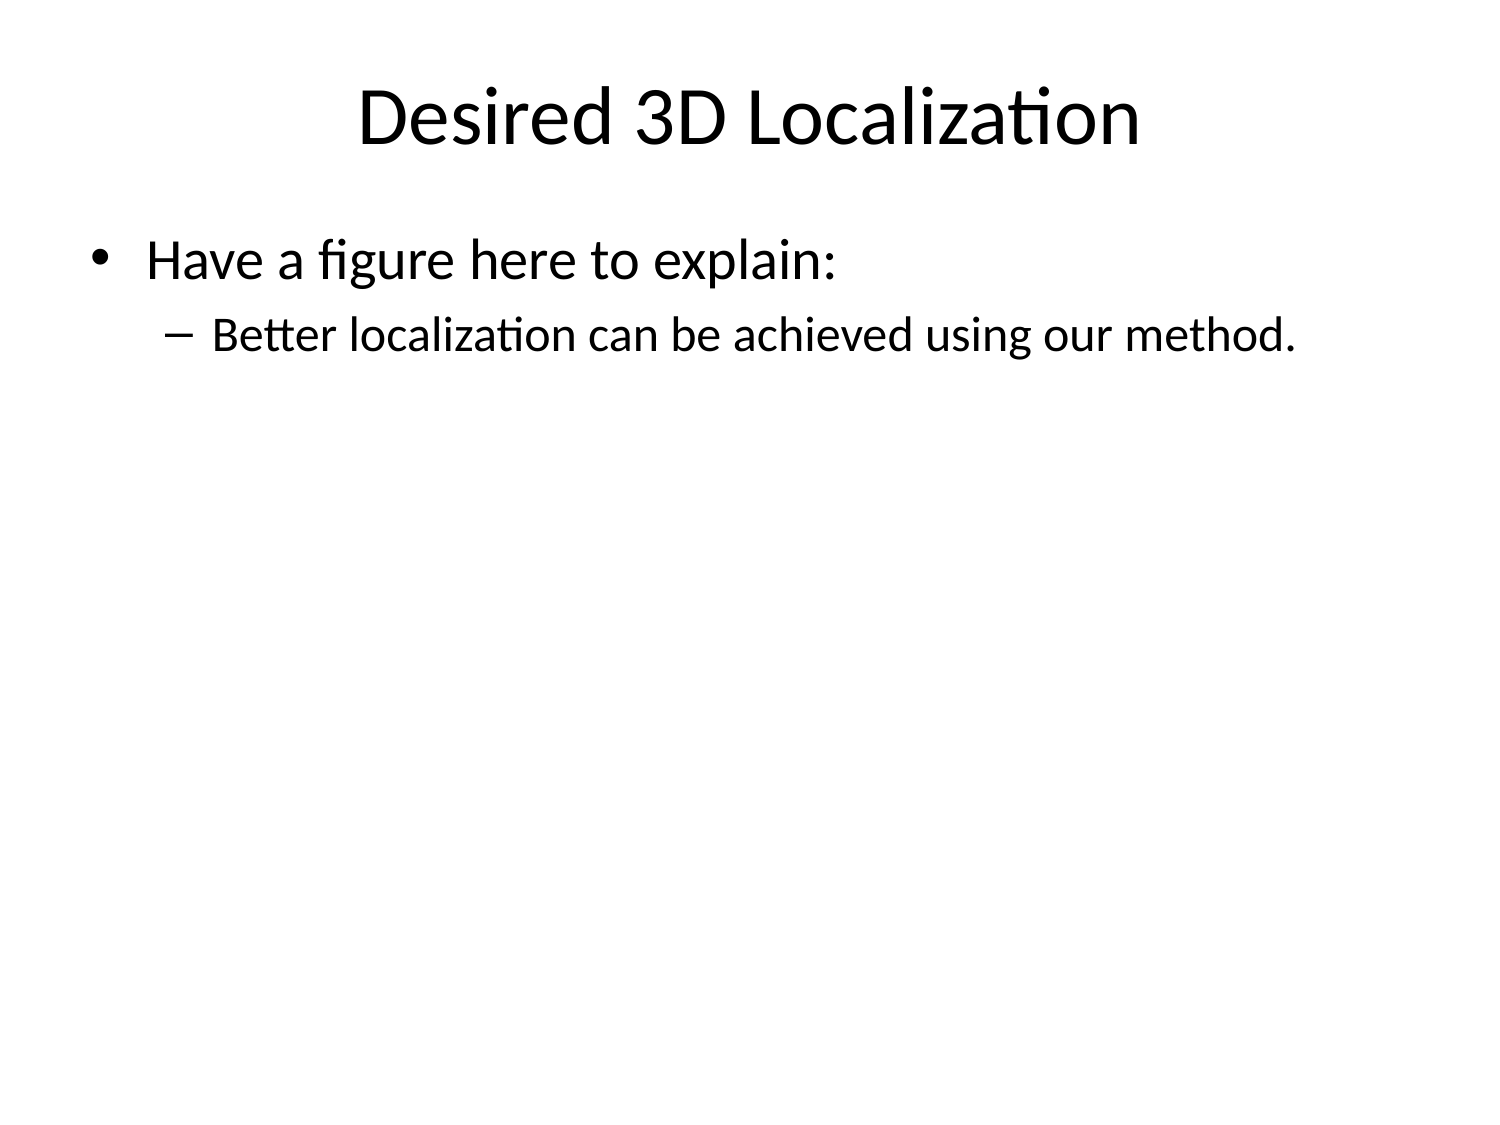

# Desired 3D Localization
Have a figure here to explain:
Better localization can be achieved using our method.